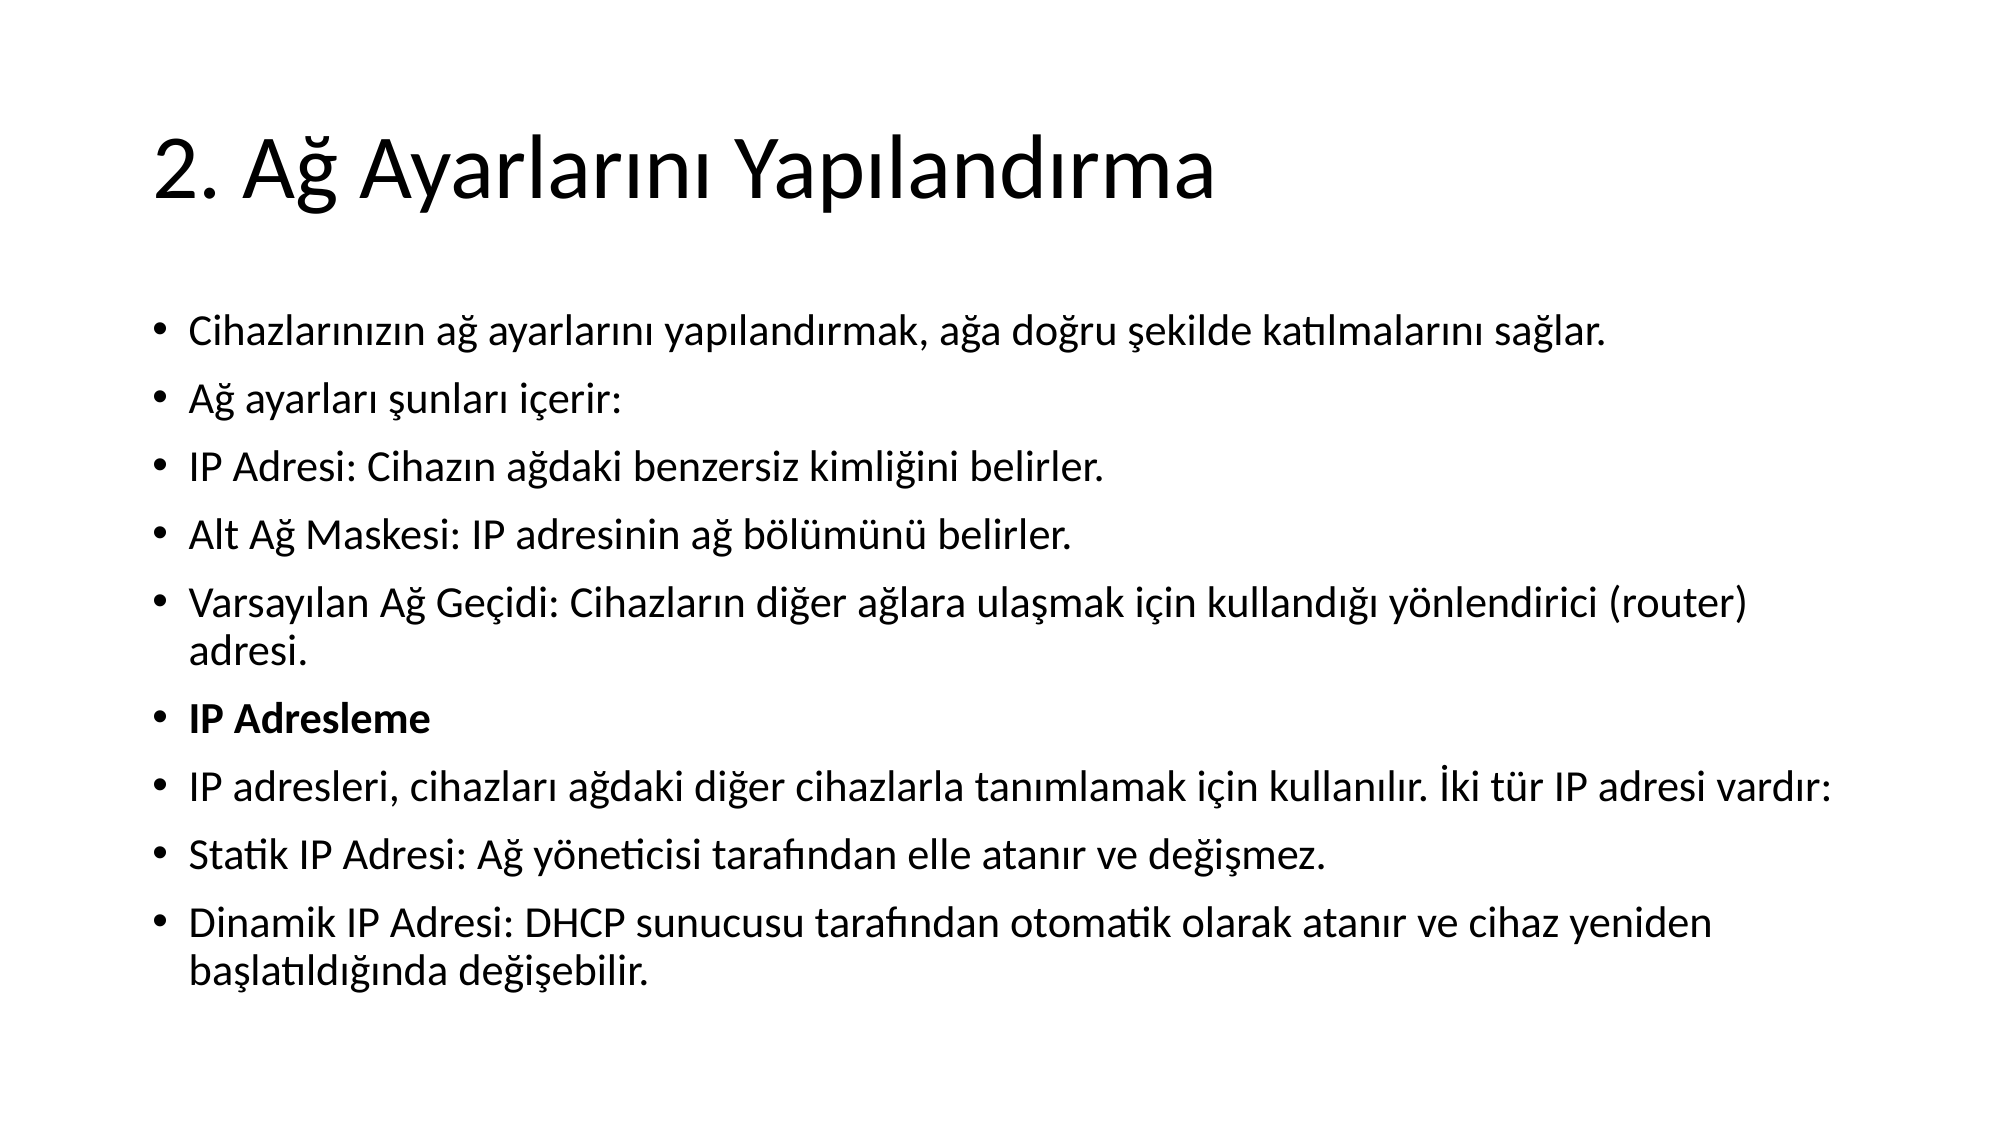

# 2. Ağ Ayarlarını Yapılandırma
Cihazlarınızın ağ ayarlarını yapılandırmak, ağa doğru şekilde katılmalarını sağlar.
Ağ ayarları şunları içerir:
IP Adresi: Cihazın ağdaki benzersiz kimliğini belirler.
Alt Ağ Maskesi: IP adresinin ağ bölümünü belirler.
Varsayılan Ağ Geçidi: Cihazların diğer ağlara ulaşmak için kullandığı yönlendirici (router) adresi.
IP Adresleme
IP adresleri, cihazları ağdaki diğer cihazlarla tanımlamak için kullanılır. İki tür IP adresi vardır:
Statik IP Adresi: Ağ yöneticisi tarafından elle atanır ve değişmez.
Dinamik IP Adresi: DHCP sunucusu tarafından otomatik olarak atanır ve cihaz yeniden başlatıldığında değişebilir.